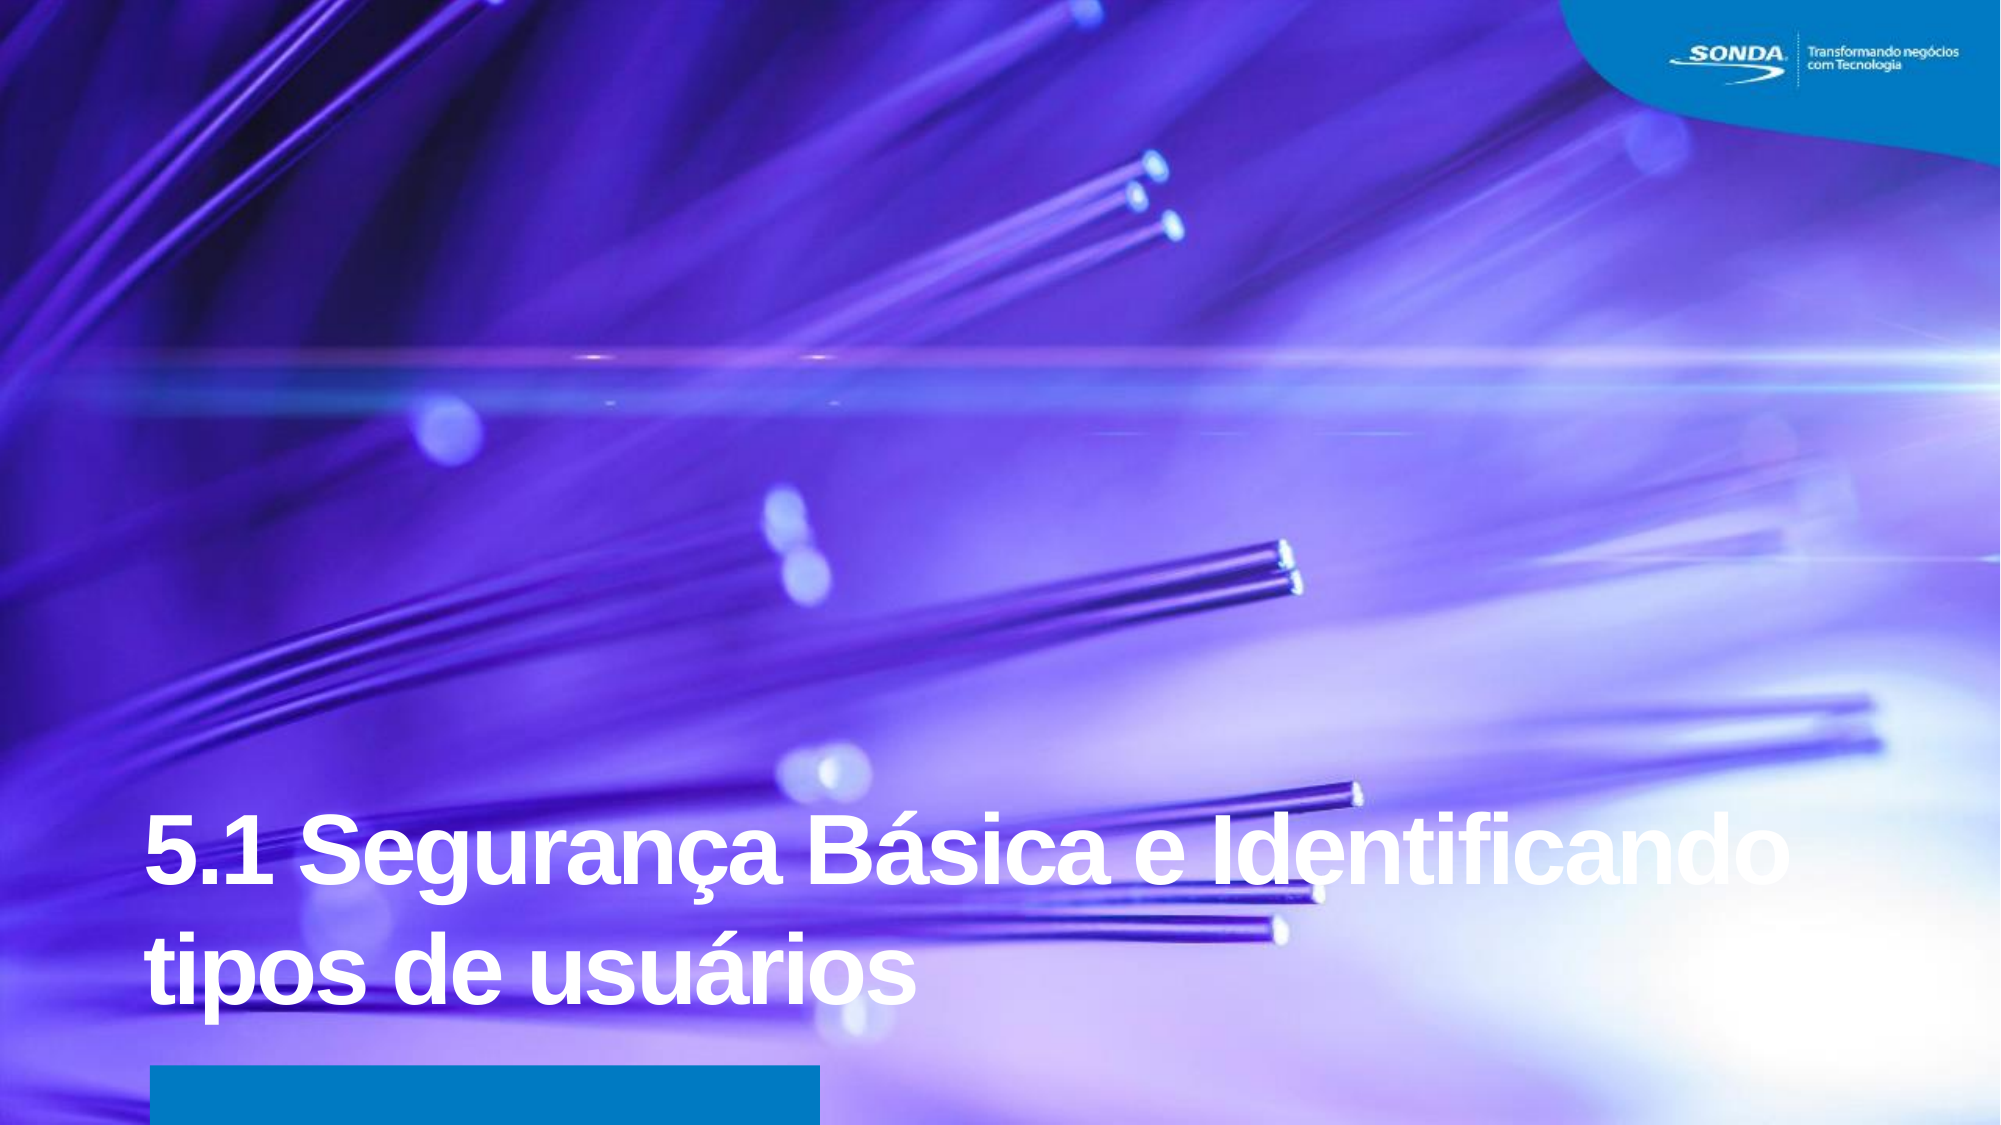

5.1 Segurança Básica e Identificando tipos de usuários